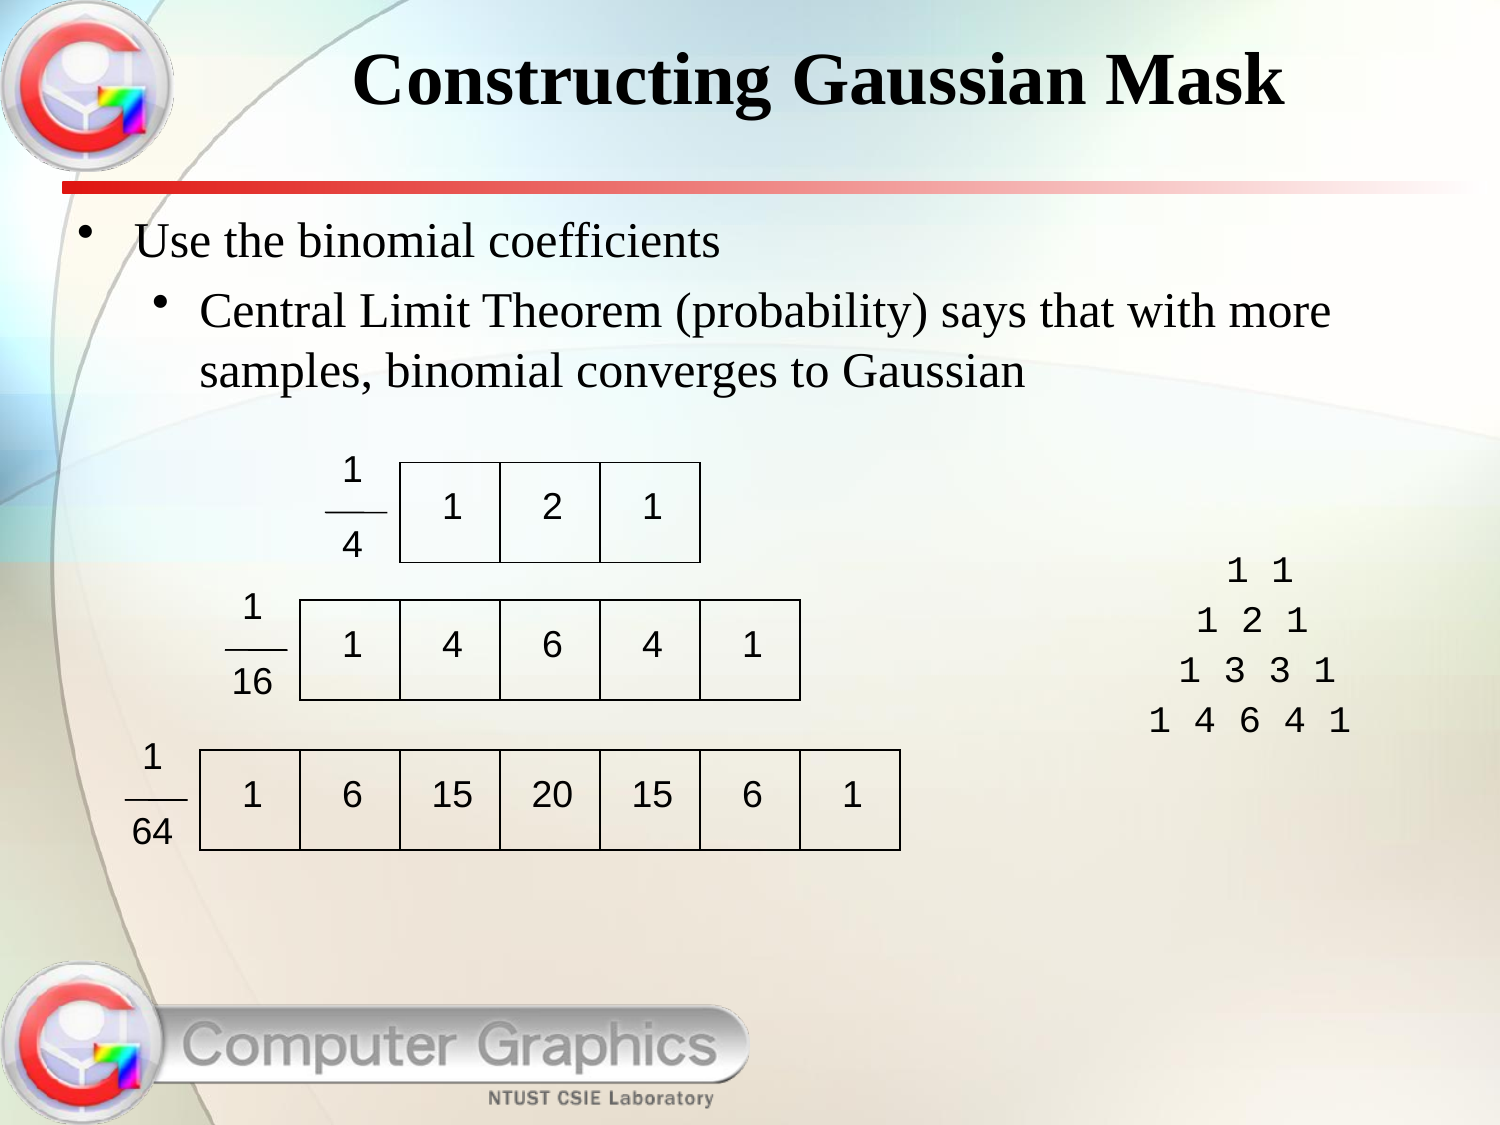

# Constructing Gaussian Mask
Use the binomial coefficients
Central Limit Theorem (probability) says that with more samples, binomial converges to Gaussian
1

1
2
1

4
1 1
1
1 2 1

1
4
6
4
1
1 3 3 1
16

1 4 6 4 1
1

1
6
15
20
15
6
1
64